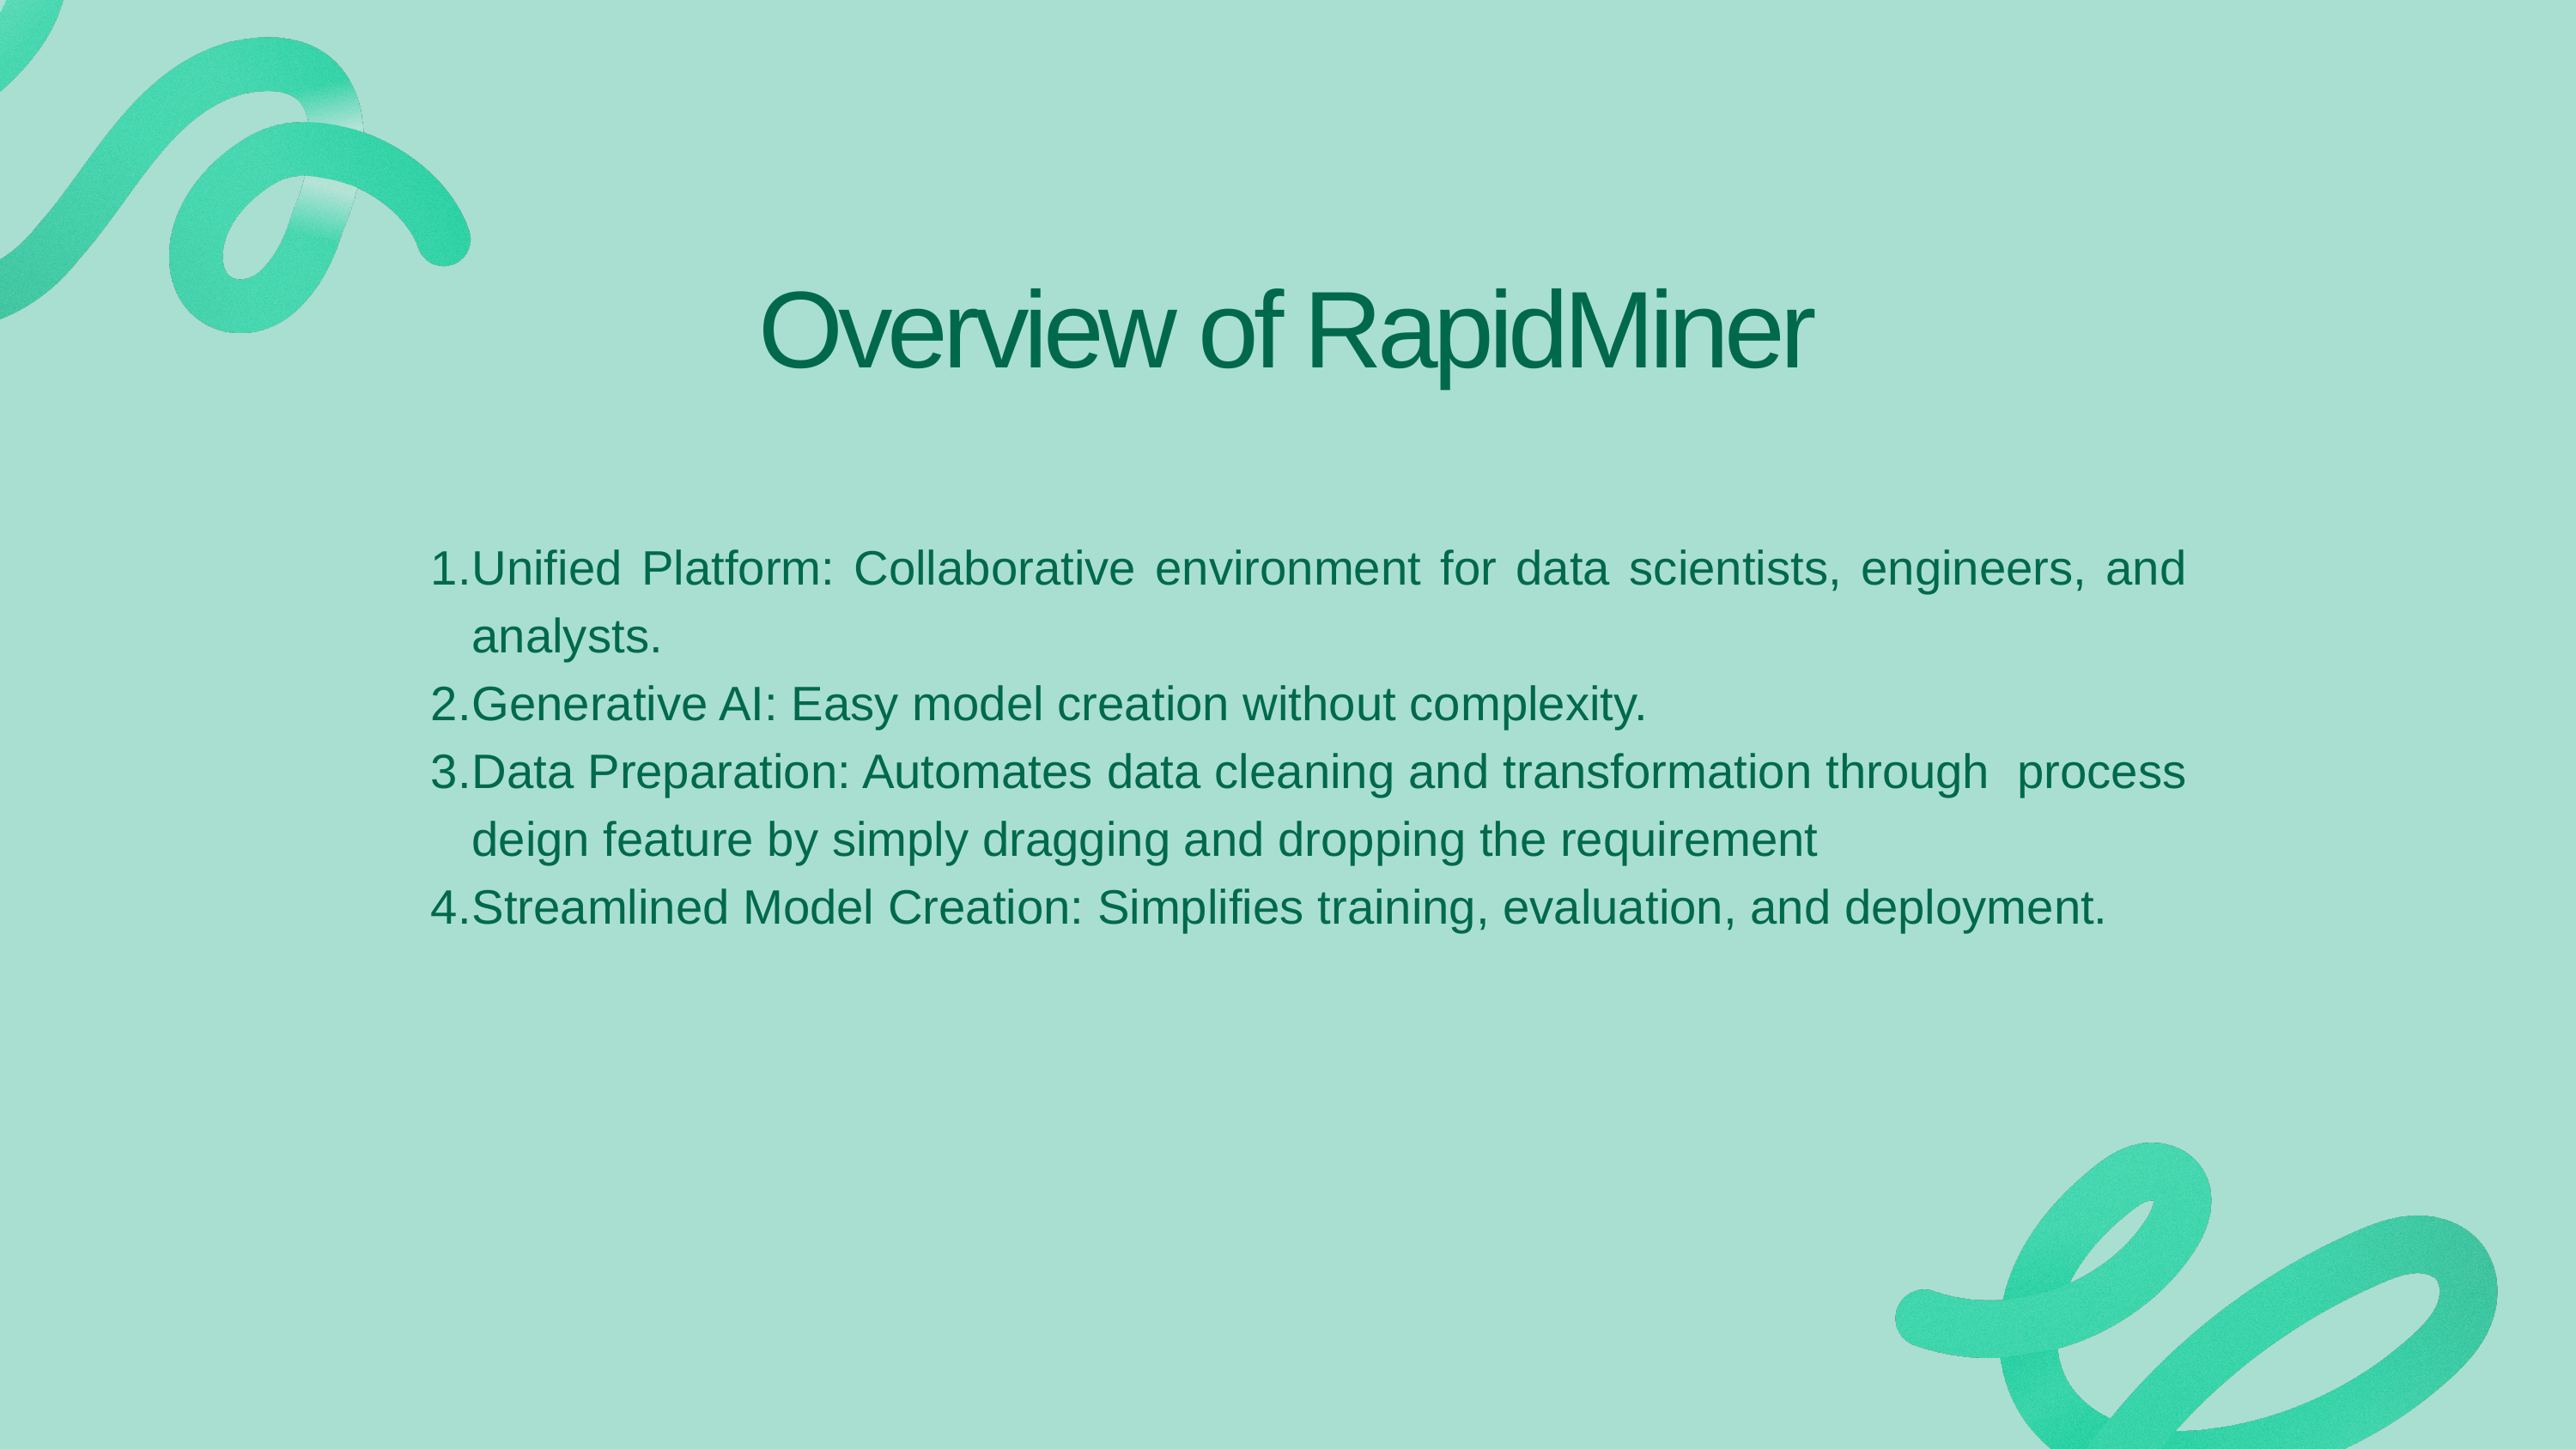

Overview of RapidMiner

Unified Platform: Collaborative environment for data scientists, engineers, and analysts.
Generative AI: Easy model creation without complexity.
Data Preparation: Automates data cleaning and transformation through  process deign feature by simply dragging and dropping the requirement
Streamlined Model Creation: Simplifies training, evaluation, and deployment.